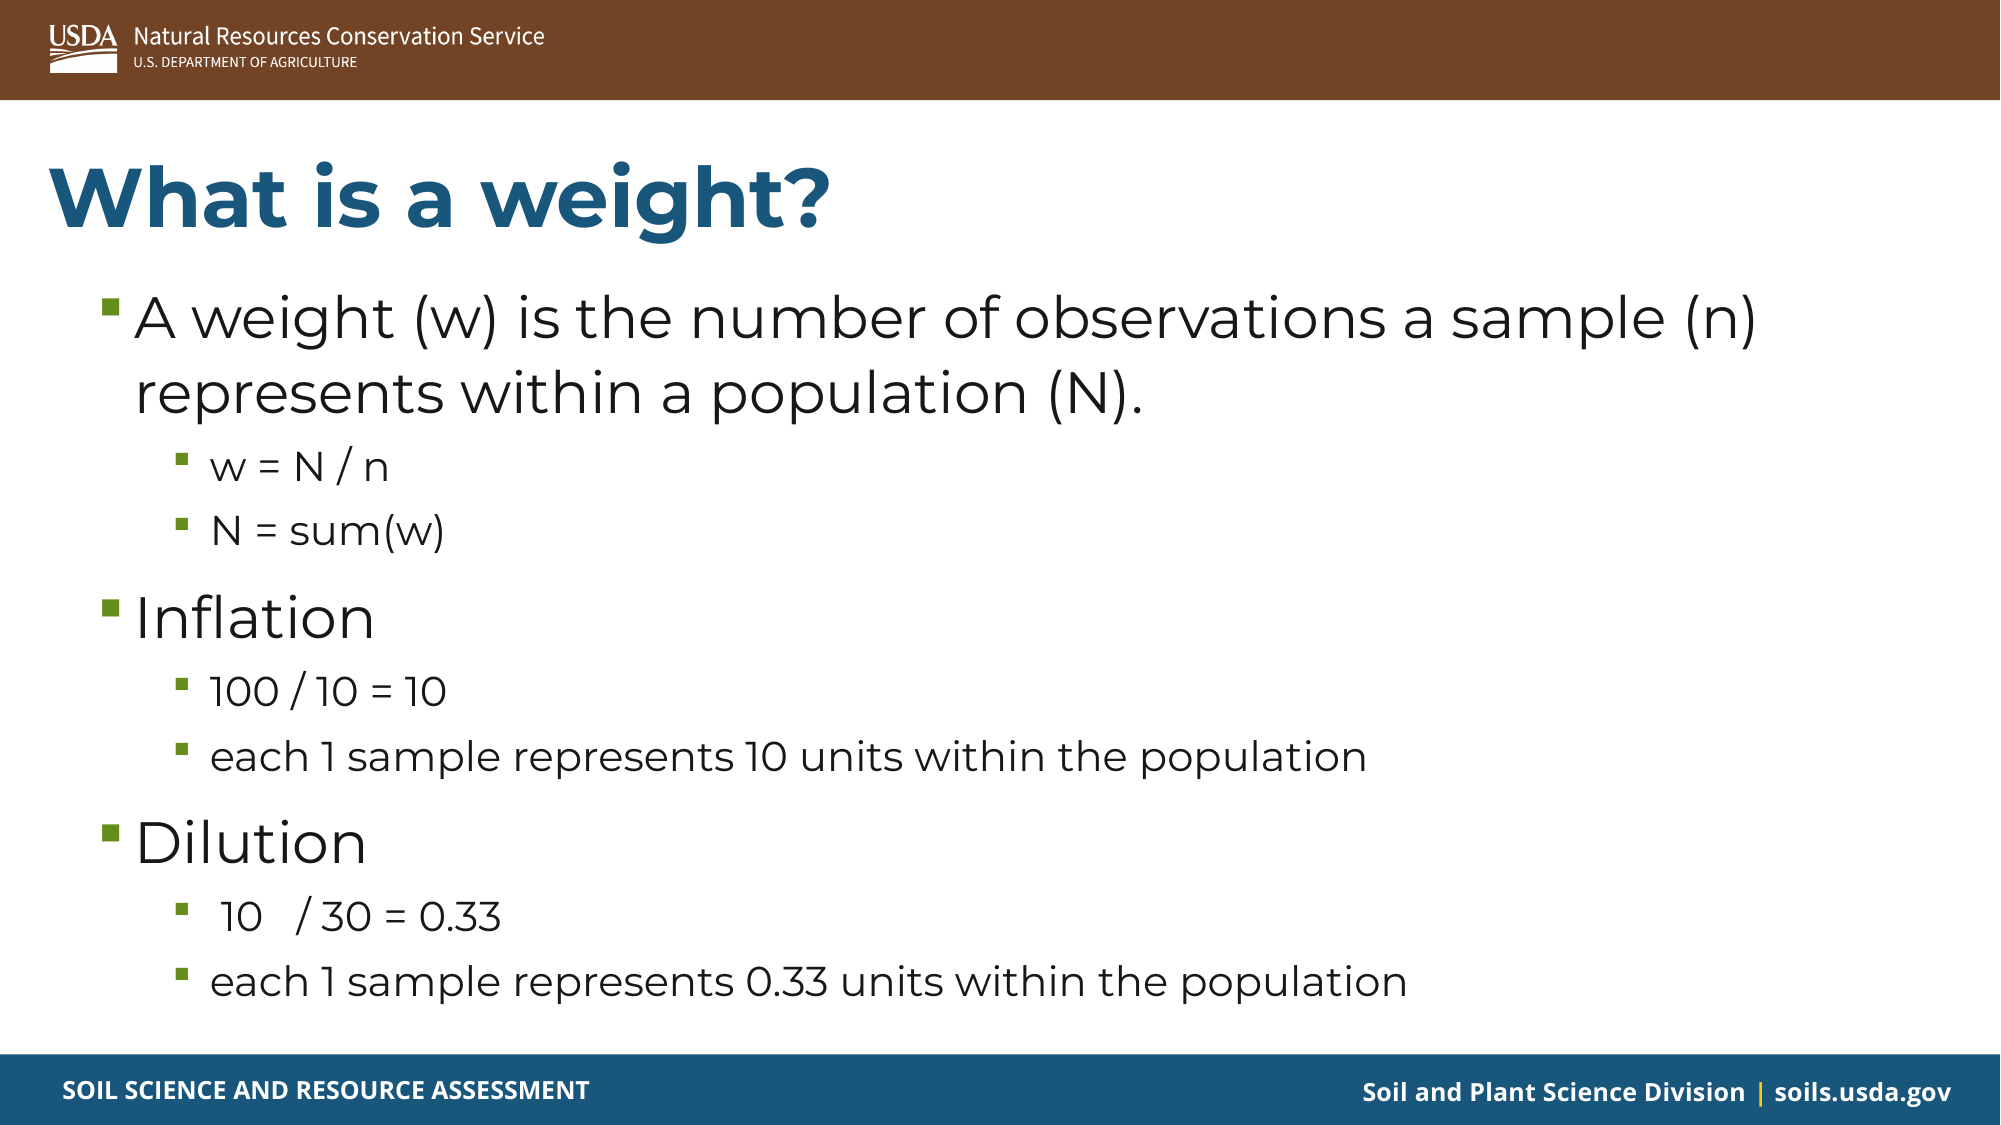

# What is a weight?
A weight (w) is the number of observations a sample (n) represents within a population (N).
w = N / n
N = sum(w)
Inflation
100 / 10 = 10
each 1 sample represents 10 units within the population
Dilution
 10   / 30 = 0.33
each 1 sample represents 0.33 units within the population